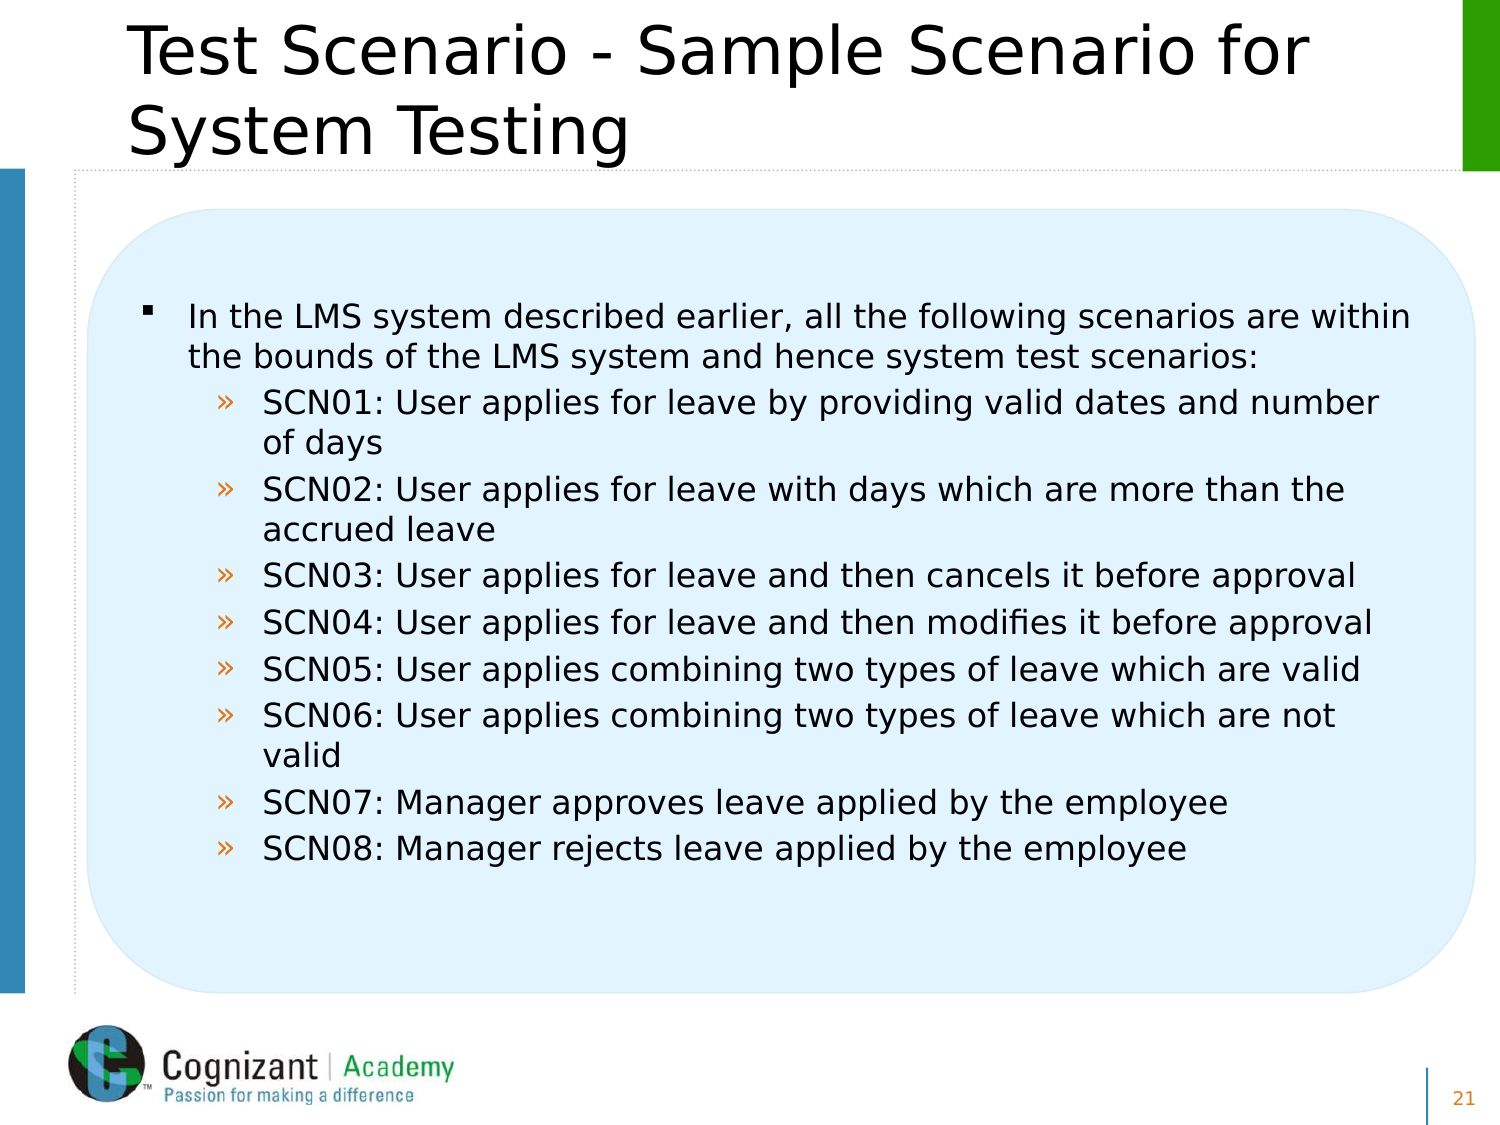

# Test Scenario - Sample Scenario for System Testing

In the LMS system described earlier, all the following scenarios are within the bounds of the LMS system and hence system test scenarios:
SCN01: User applies for leave by providing valid dates and number of days
SCN02: User applies for leave with days which are more than the accrued leave
SCN03: User applies for leave and then cancels it before approval
SCN04: User applies for leave and then modifies it before approval
SCN05: User applies combining two types of leave which are valid
SCN06: User applies combining two types of leave which are not valid
SCN07: Manager approves leave applied by the employee
SCN08: Manager rejects leave applied by the employee

21